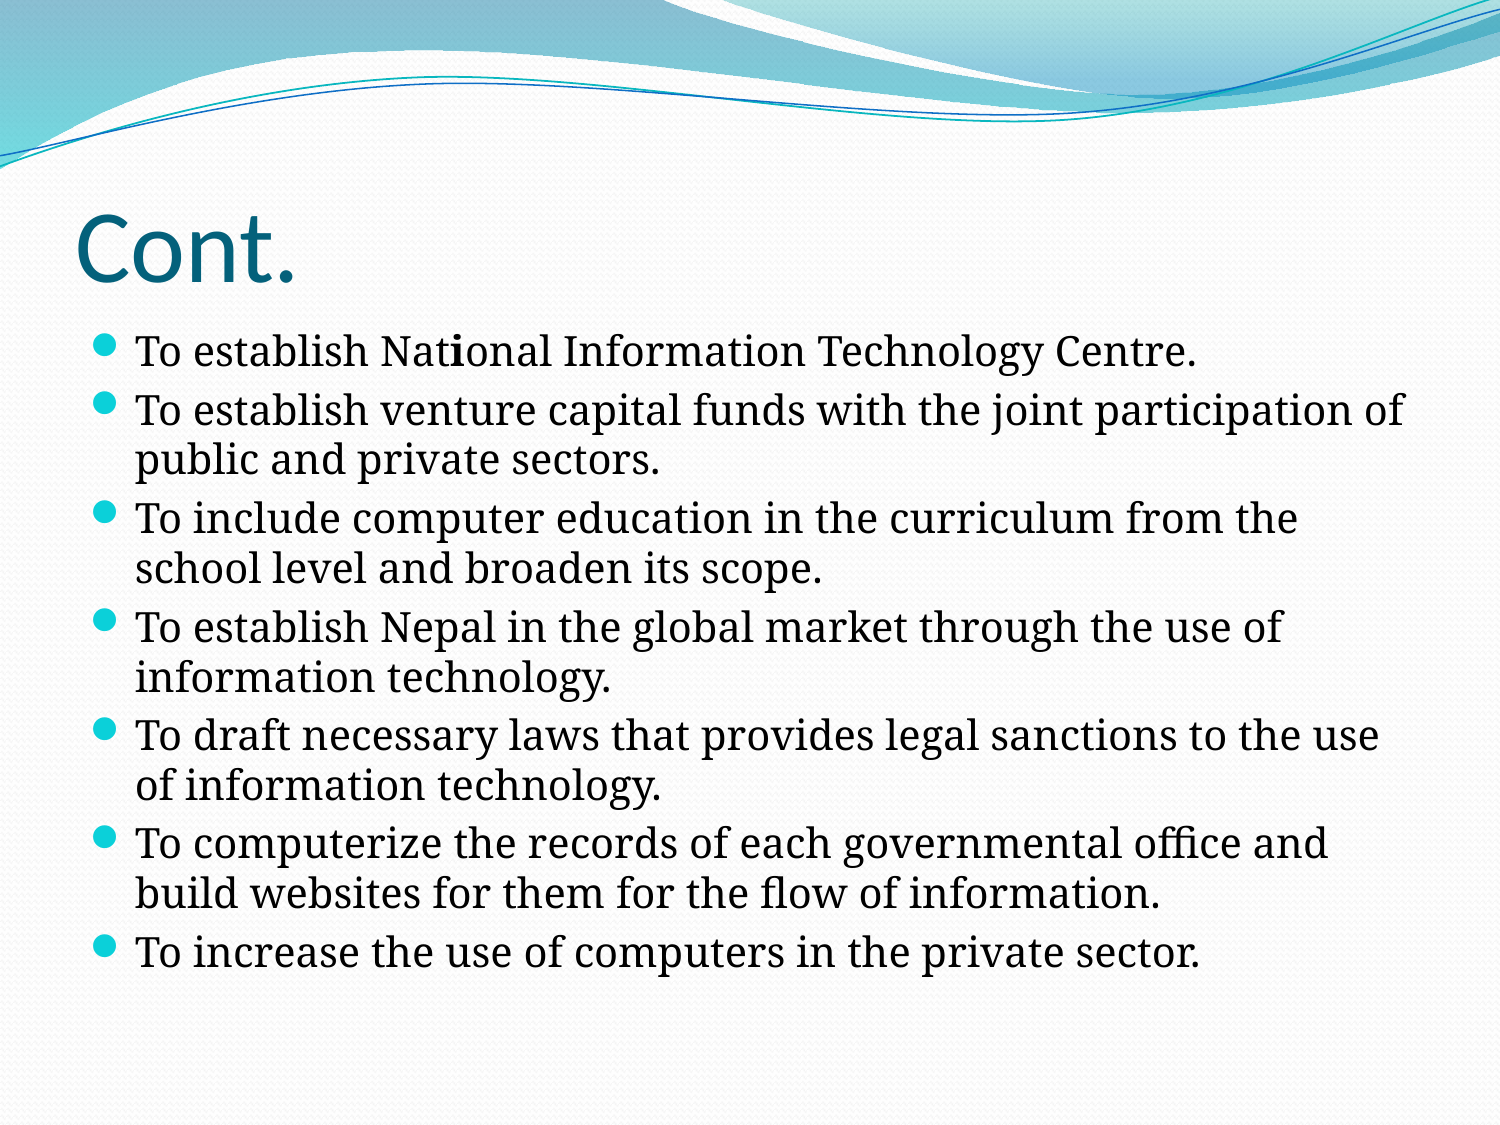

# Cont.
To establish National Information Technology Centre.
To establish venture capital funds with the joint participation of public and private sectors.
To include computer education in the curriculum from the school level and broaden its scope.
To establish Nepal in the global market through the use of information technology.
To draft necessary laws that provides legal sanctions to the use of information technology.
To computerize the records of each governmental office and build websites for them for the flow of information.
To increase the use of computers in the private sector.